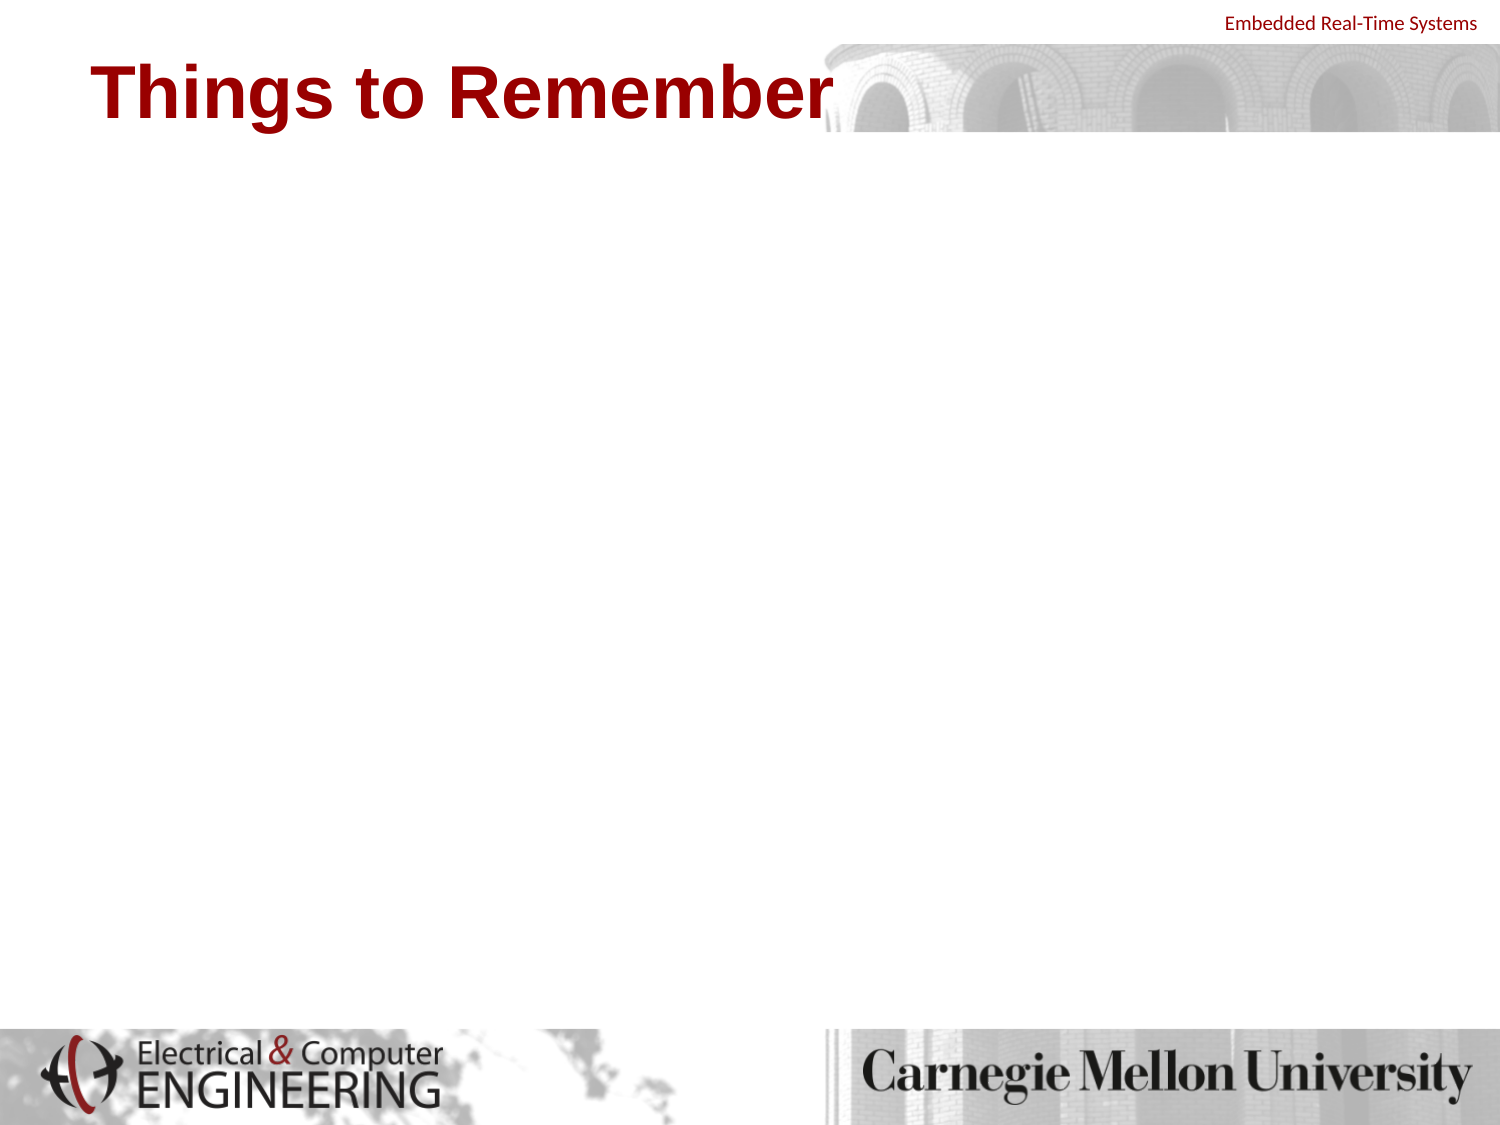

# Things to Remember
Any register can be used as the base register
Any register can be in the register list
Order of registers in the list does not matter
The lowest register always uses the lowest memory address regardless of the order in which registers are listed in the instruction
LDM and STM instructions only transfer words
Unlike LDR/STR instructions, they don’t transfer bytes or half-words
Can specify range instead of individual registers
Example: LDMIA r10!, {r12, r2-r7}
If the base register is updated (using !) in the instruction, then it cannot be a part of the register set
Example: LDMIA r10!, {r0, r1, r4, r10} is not allowed